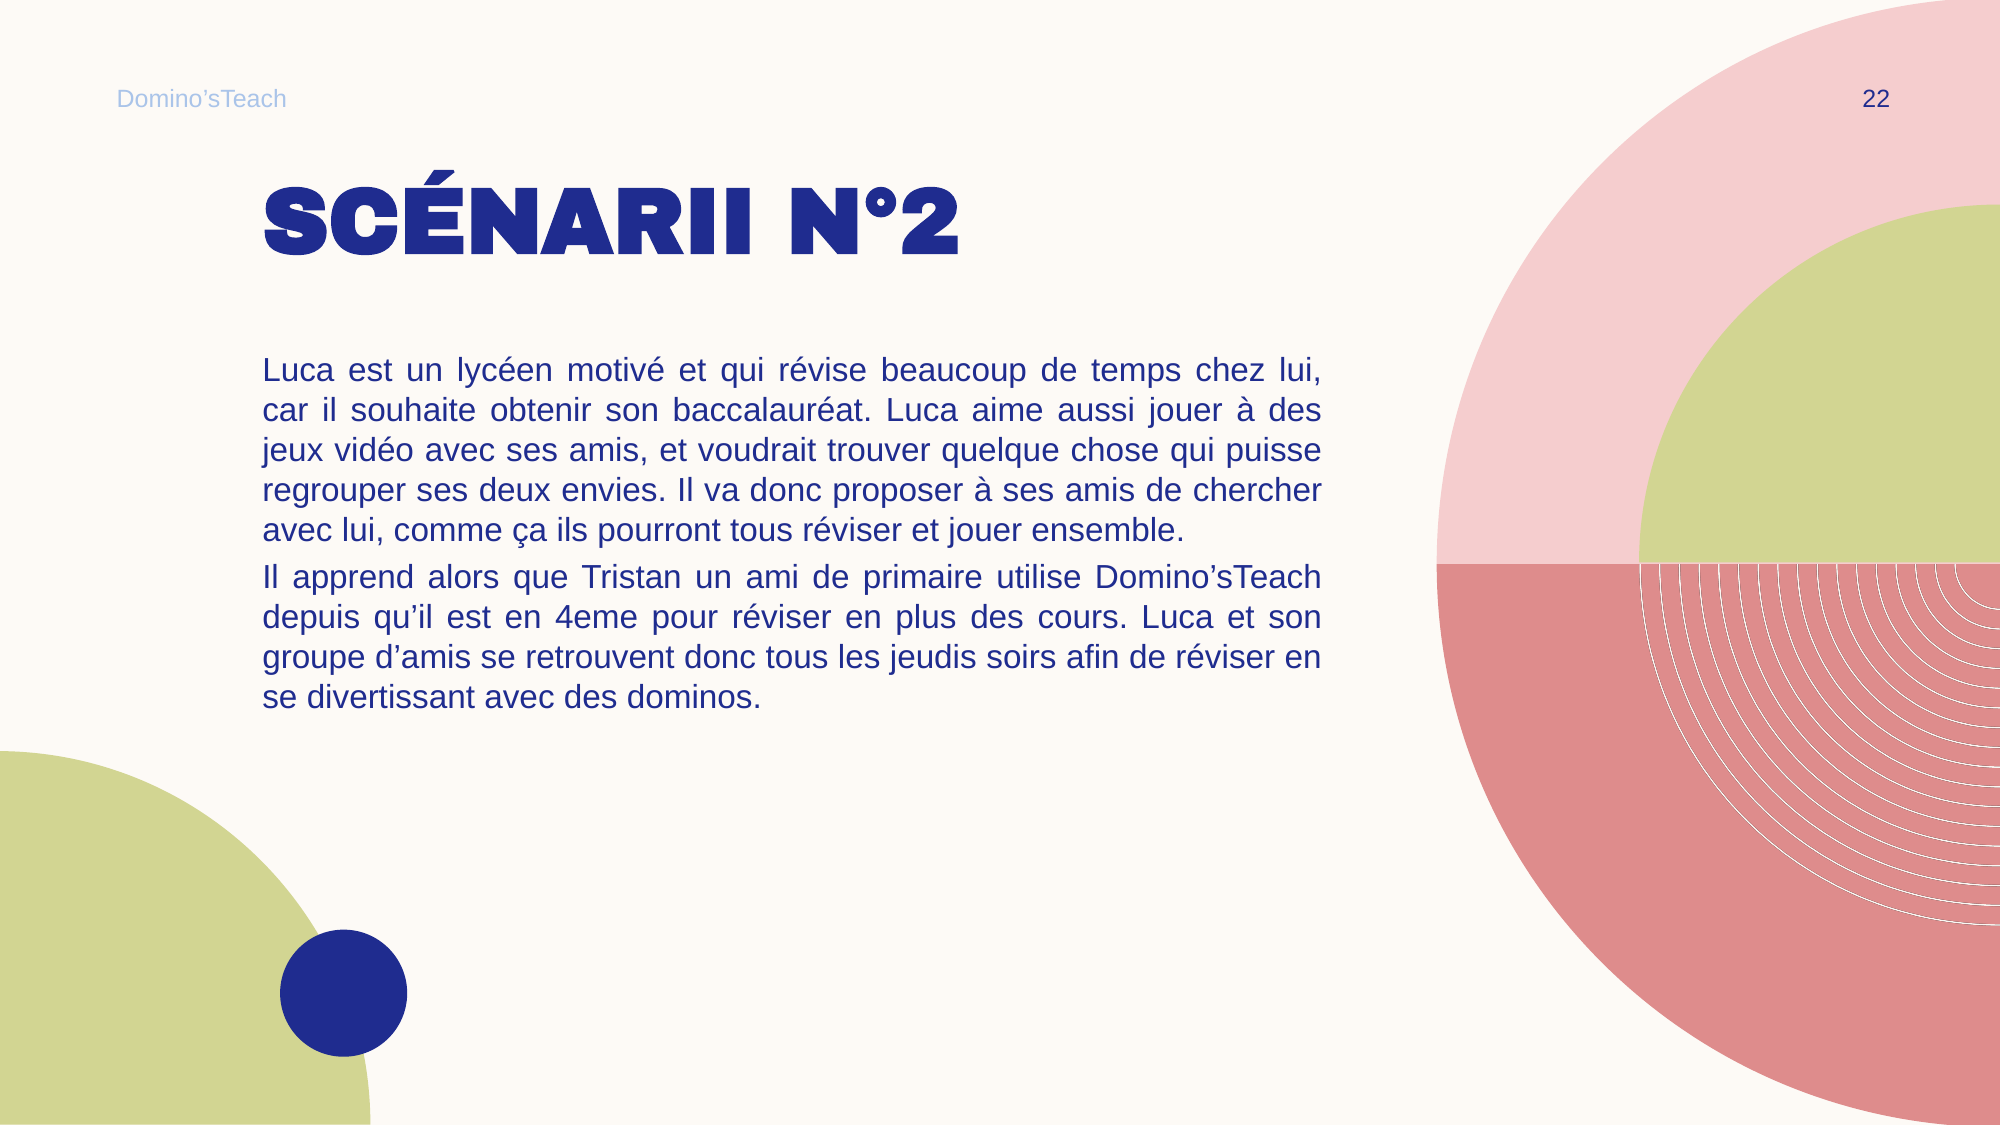

Domino’sTeach
22
Scénarii n°2
Luca est un lycéen motivé et qui révise beaucoup de temps chez lui, car il souhaite obtenir son baccalauréat. Luca aime aussi jouer à des jeux vidéo avec ses amis, et voudrait trouver quelque chose qui puisse regrouper ses deux envies. Il va donc proposer à ses amis de chercher avec lui, comme ça ils pourront tous réviser et jouer ensemble.
Il apprend alors que Tristan un ami de primaire utilise Domino’sTeach depuis qu’il est en 4eme pour réviser en plus des cours. Luca et son groupe d’amis se retrouvent donc tous les jeudis soirs afin de réviser en se divertissant avec des dominos.